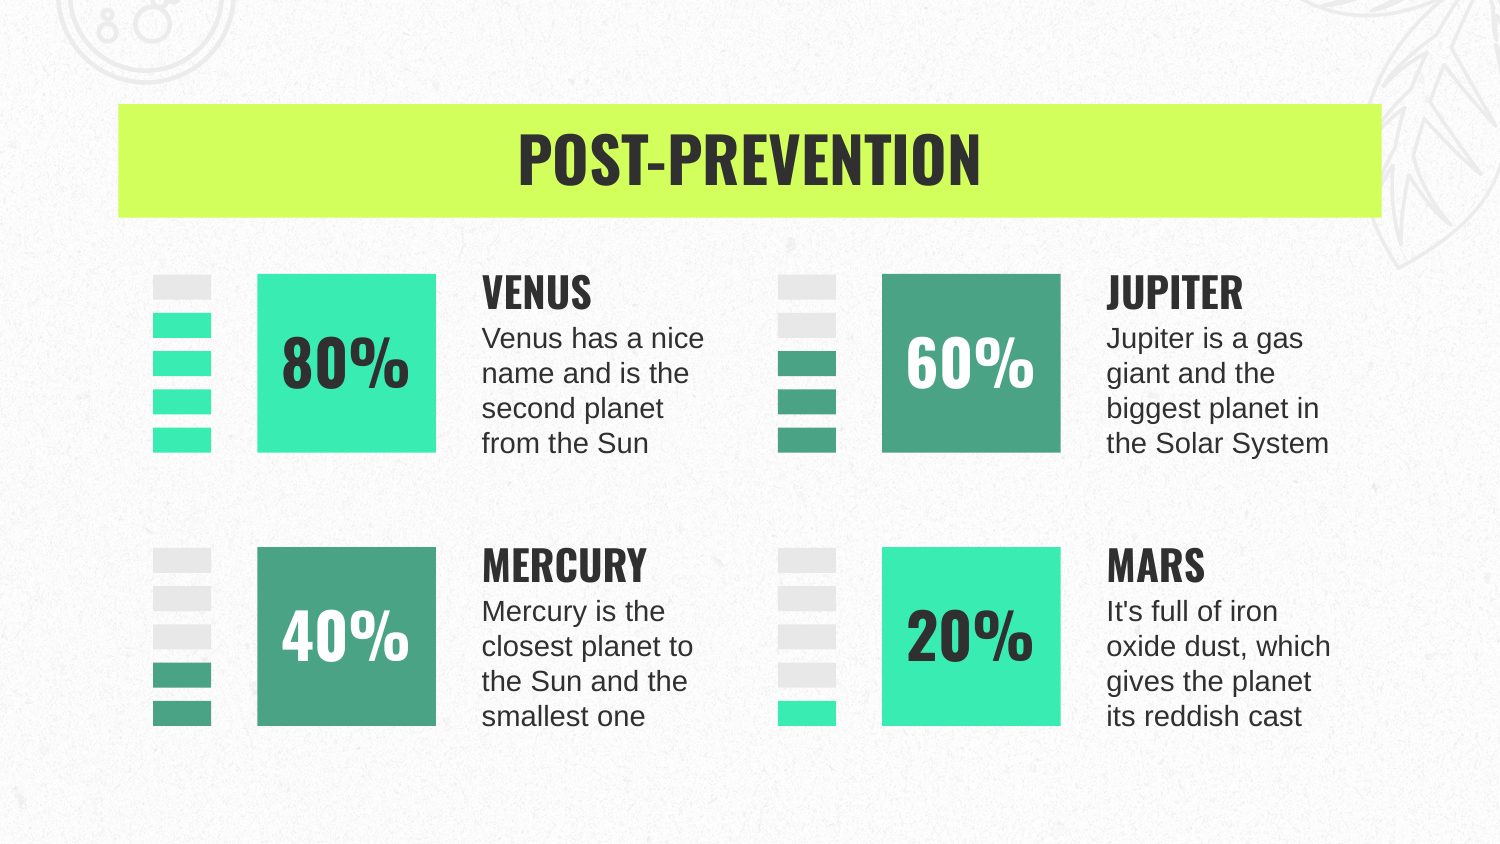

# POST-PREVENTION

VENUS
JUPITER
80%
60%

Venus has a nice name and is the second planet from the Sun
Jupiter is a gas giant and the biggest planet in the Solar System

MERCURY
MARS
40%
20%

Mercury is the closest planet to the Sun and the smallest one
It's full of iron oxide dust, which gives the planet its reddish cast